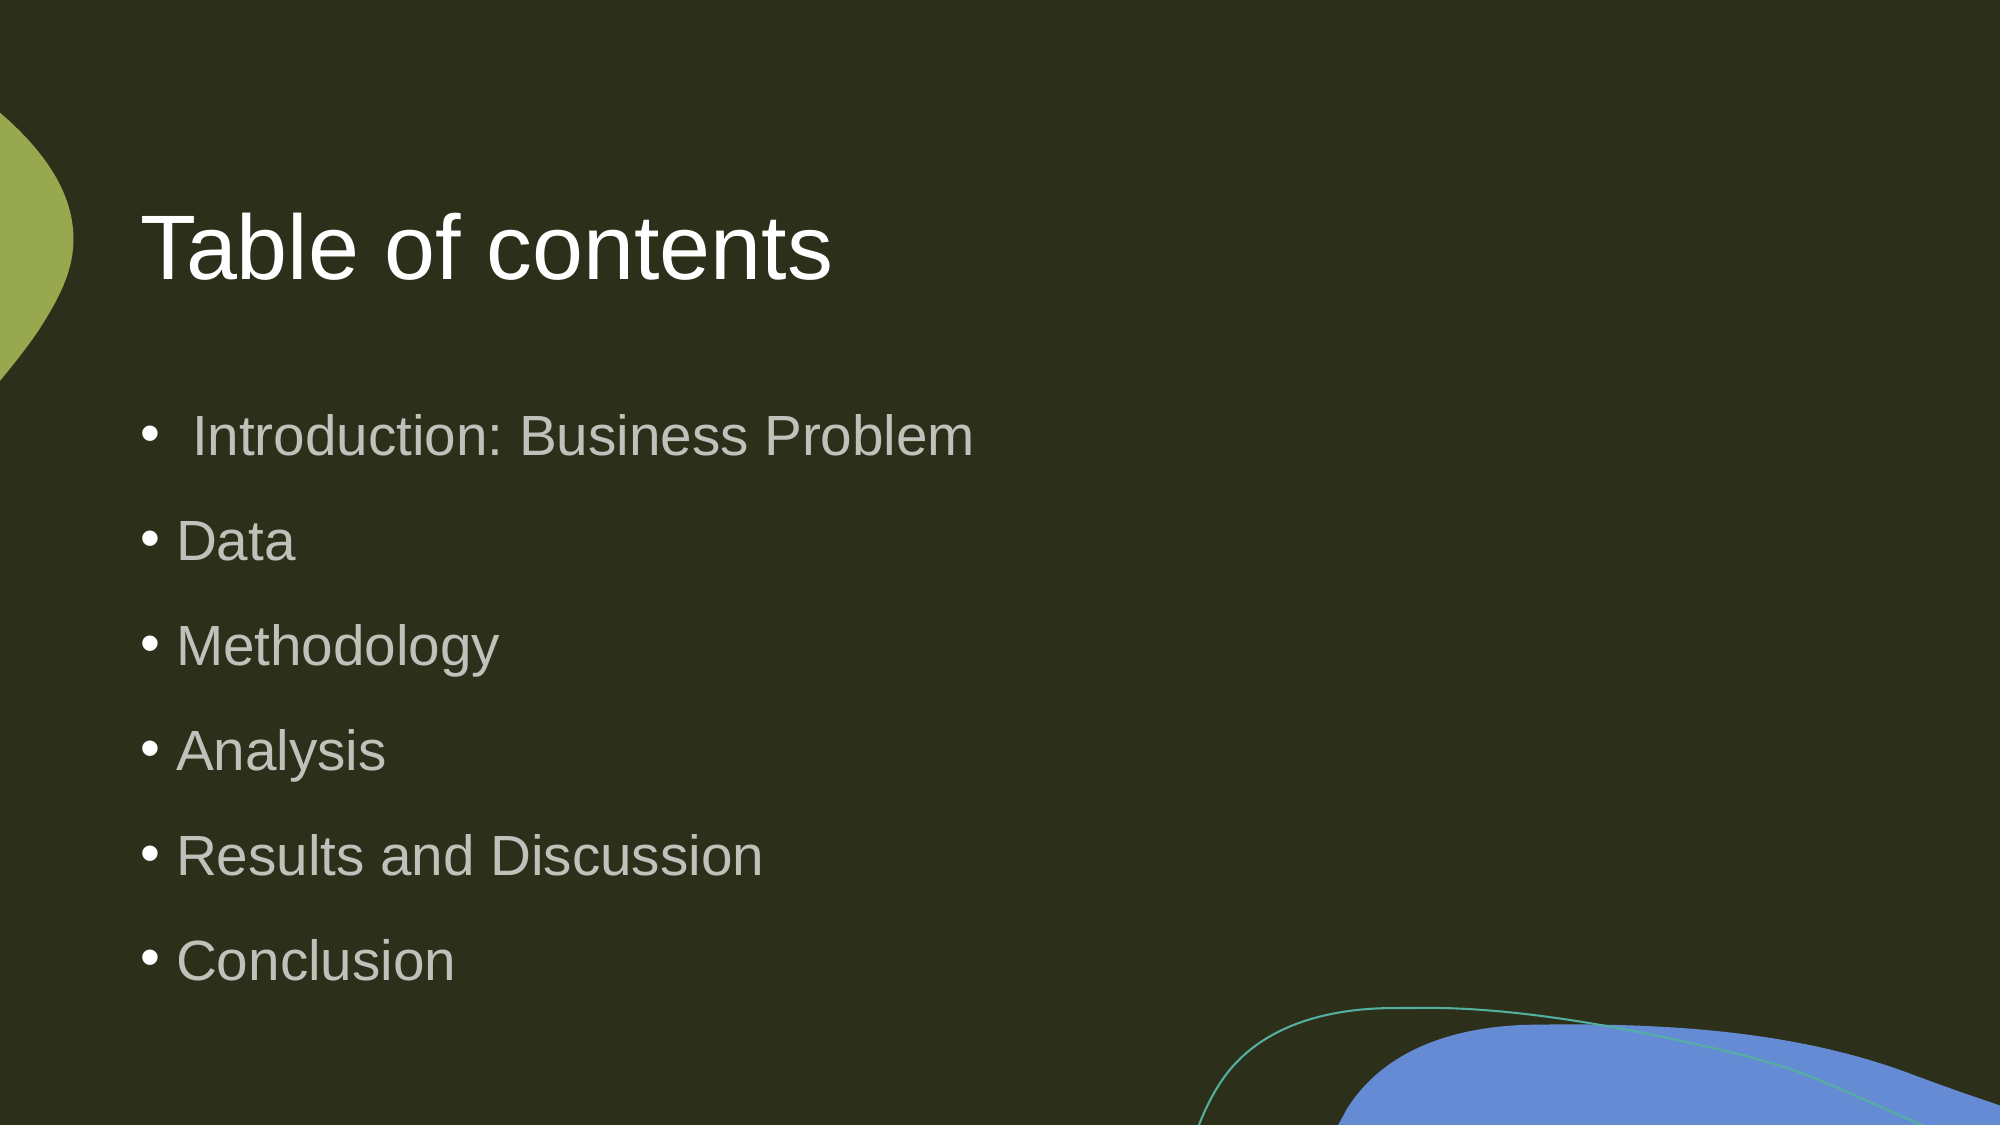

# Table of contents
 Introduction: Business Problem
Data
Methodology
Analysis
Results and Discussion
Conclusion